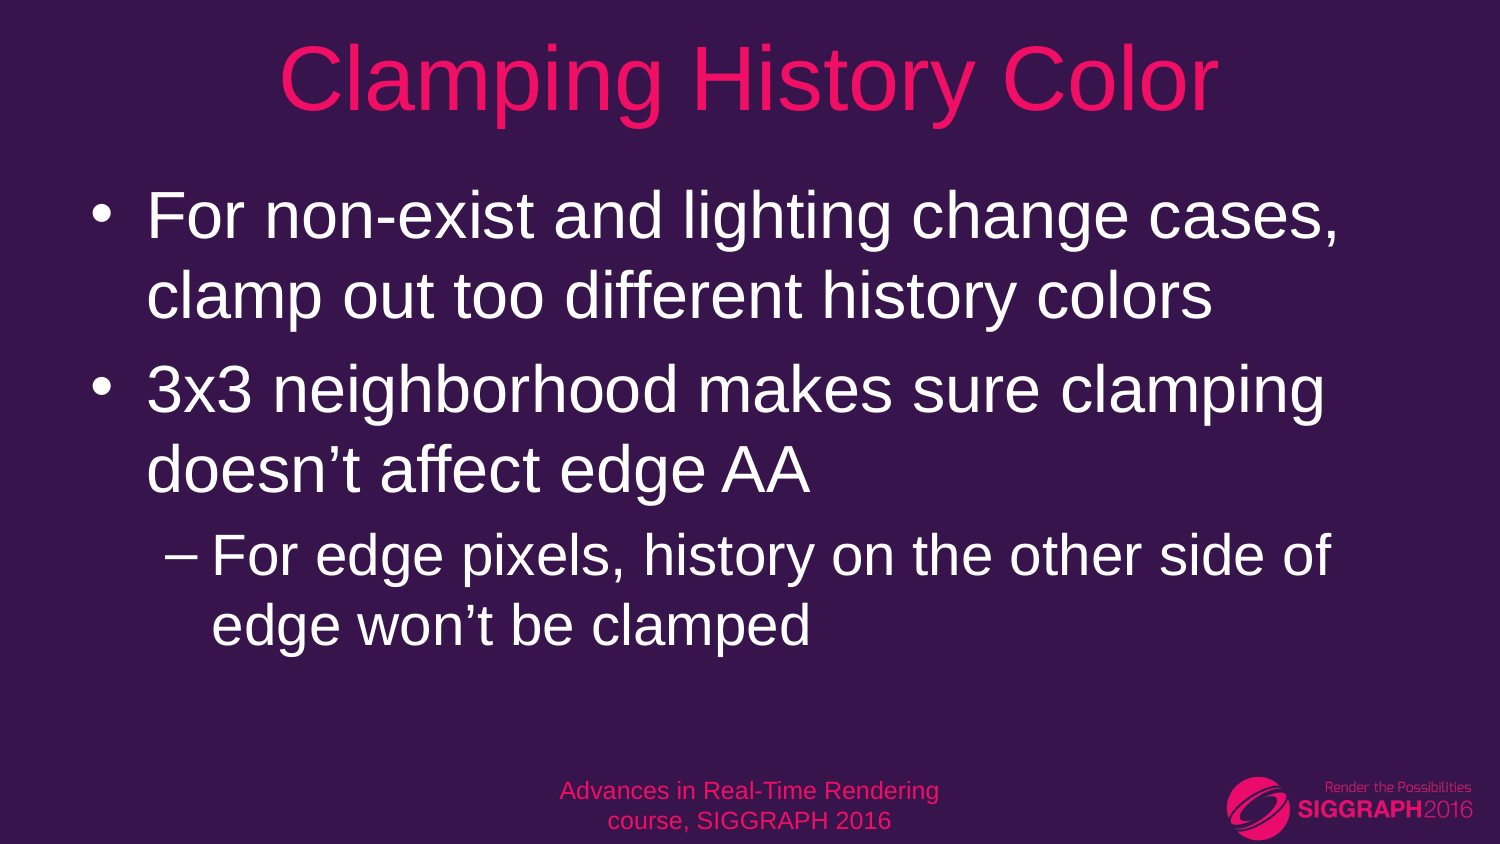

# Clamping History Color
For non-exist and lighting change cases, clamp out too different history colors
3x3 neighborhood makes sure clamping doesn’t affect edge AA
For edge pixels, history on the other side of edge won’t be clamped

Advances in Real-Time Rendering course, SIGGRAPH 2016